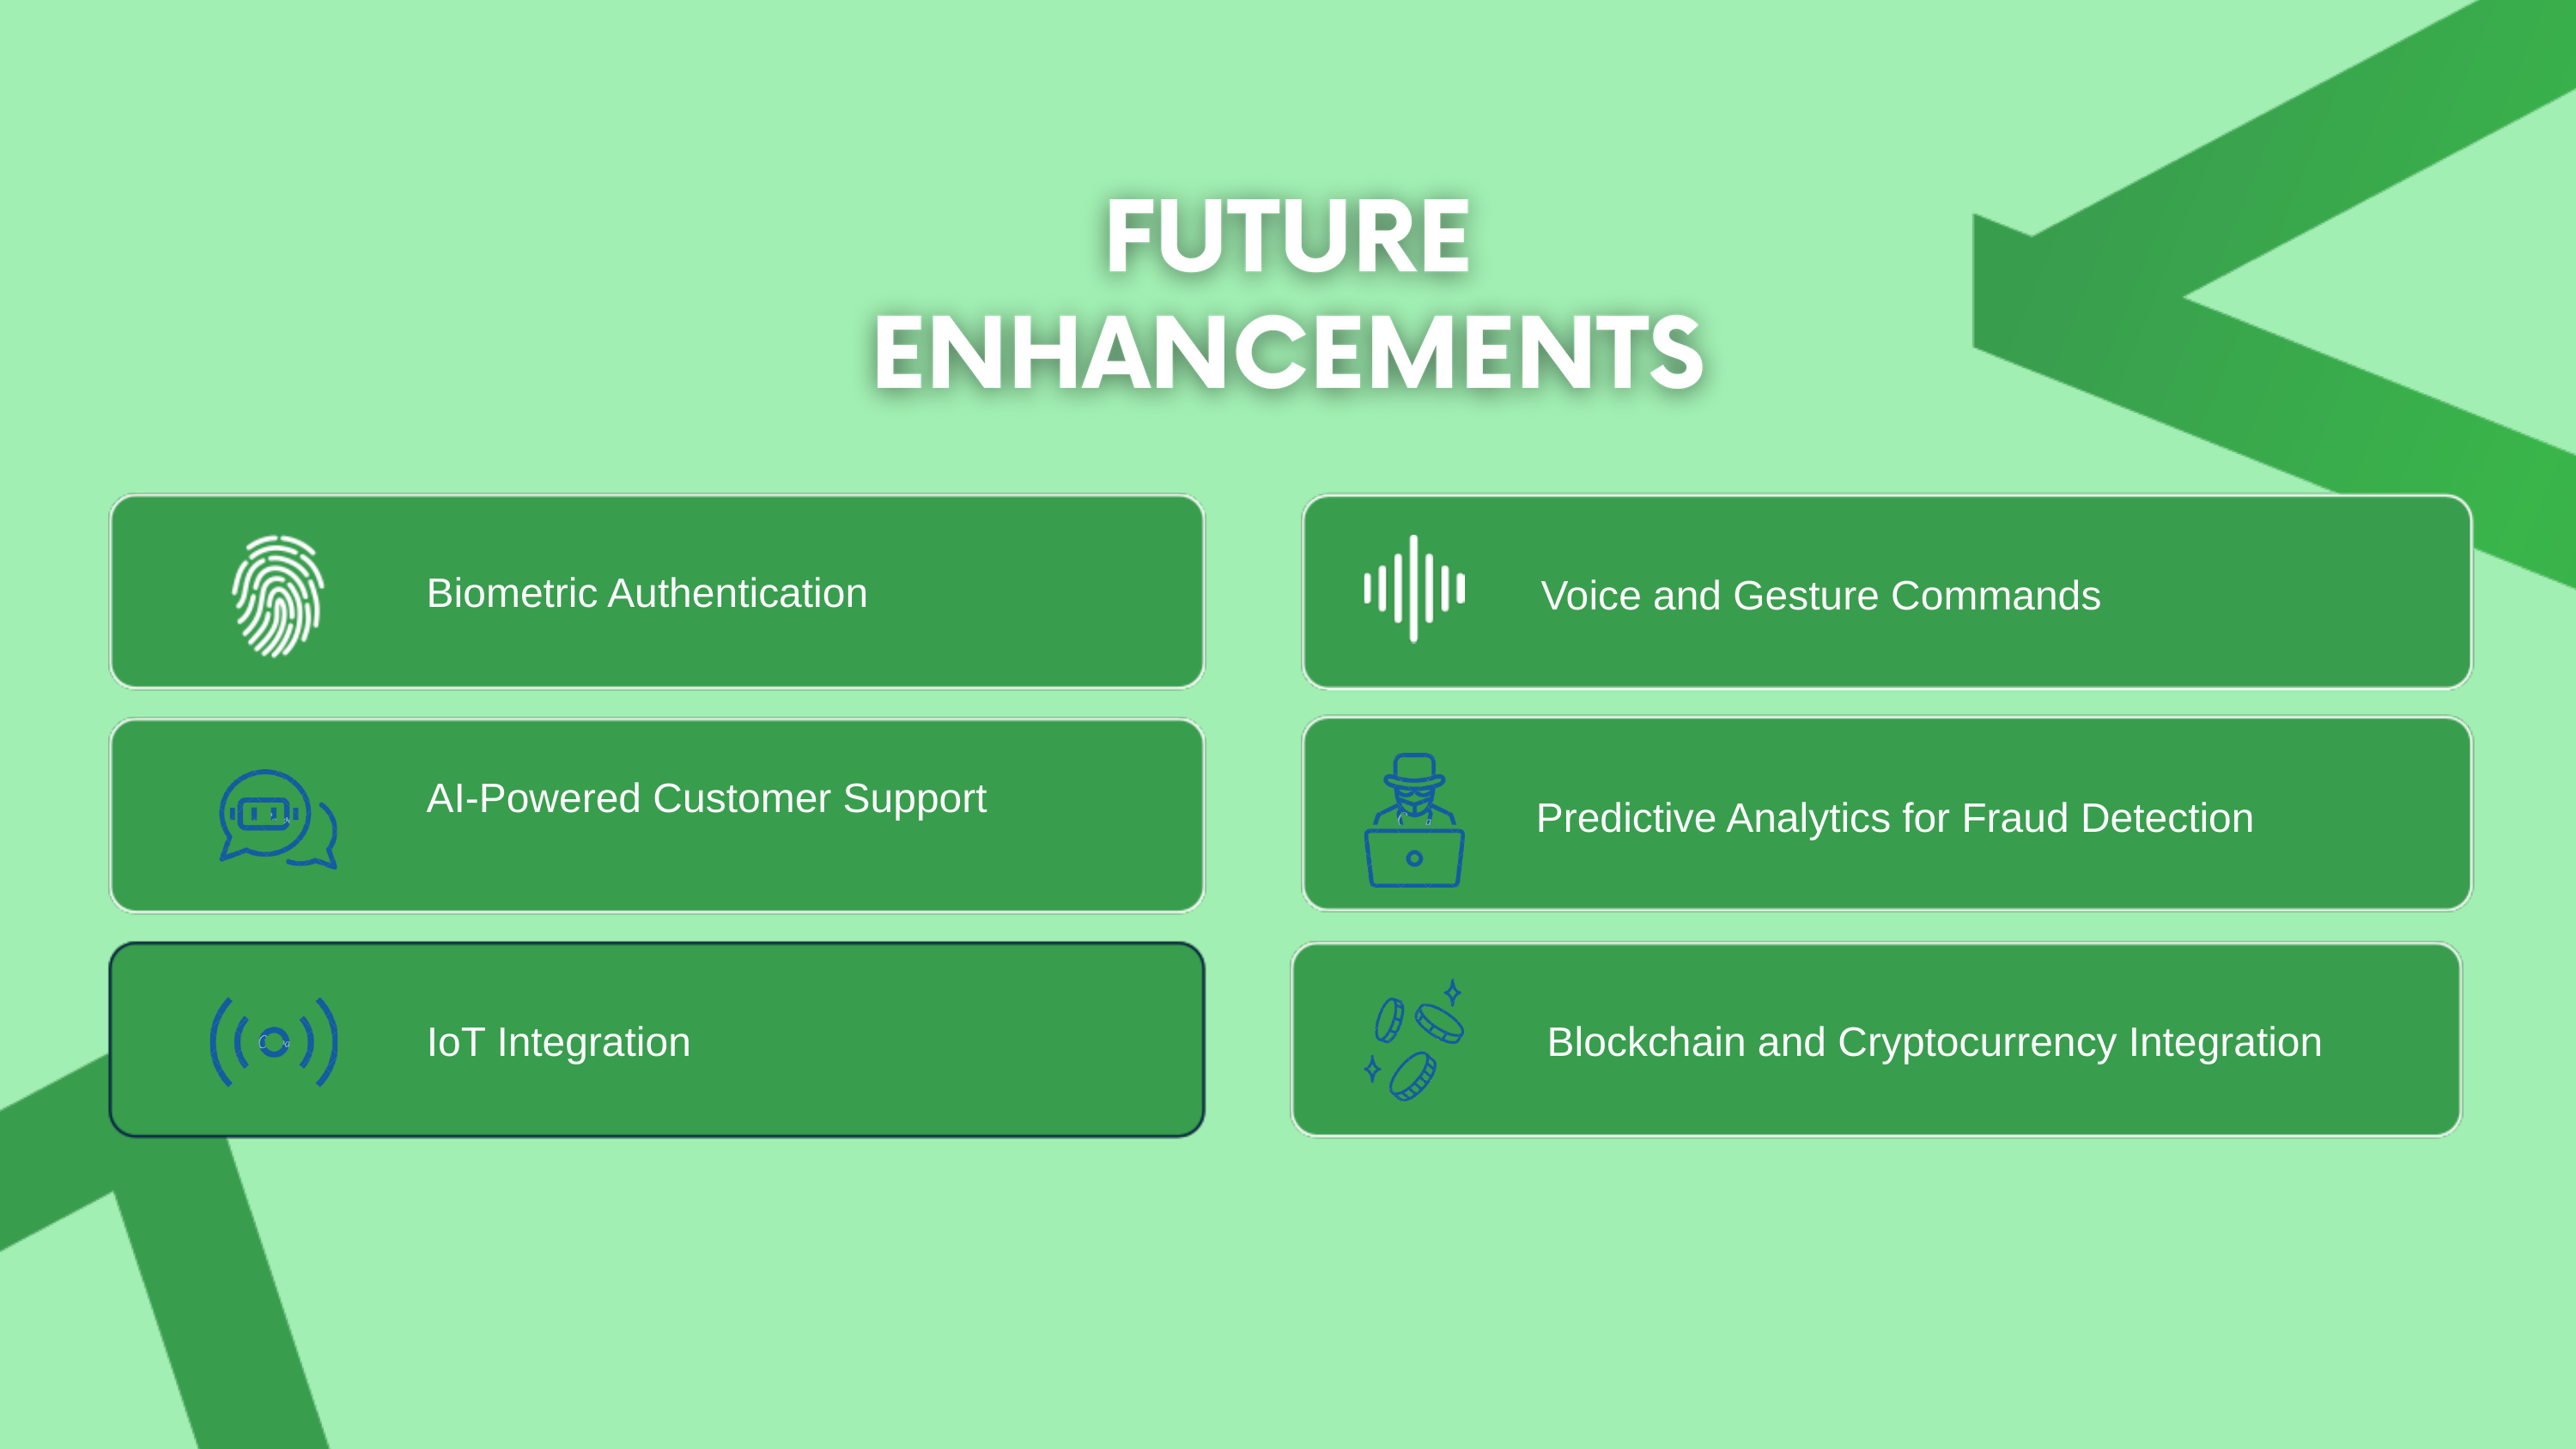

Biometric Authentication
Voice and Gesture Commands

AI-Powered Customer Support

Predictive Analytics for Fraud Detection

IoT Integration
Blockchain and Cryptocurrency Integration